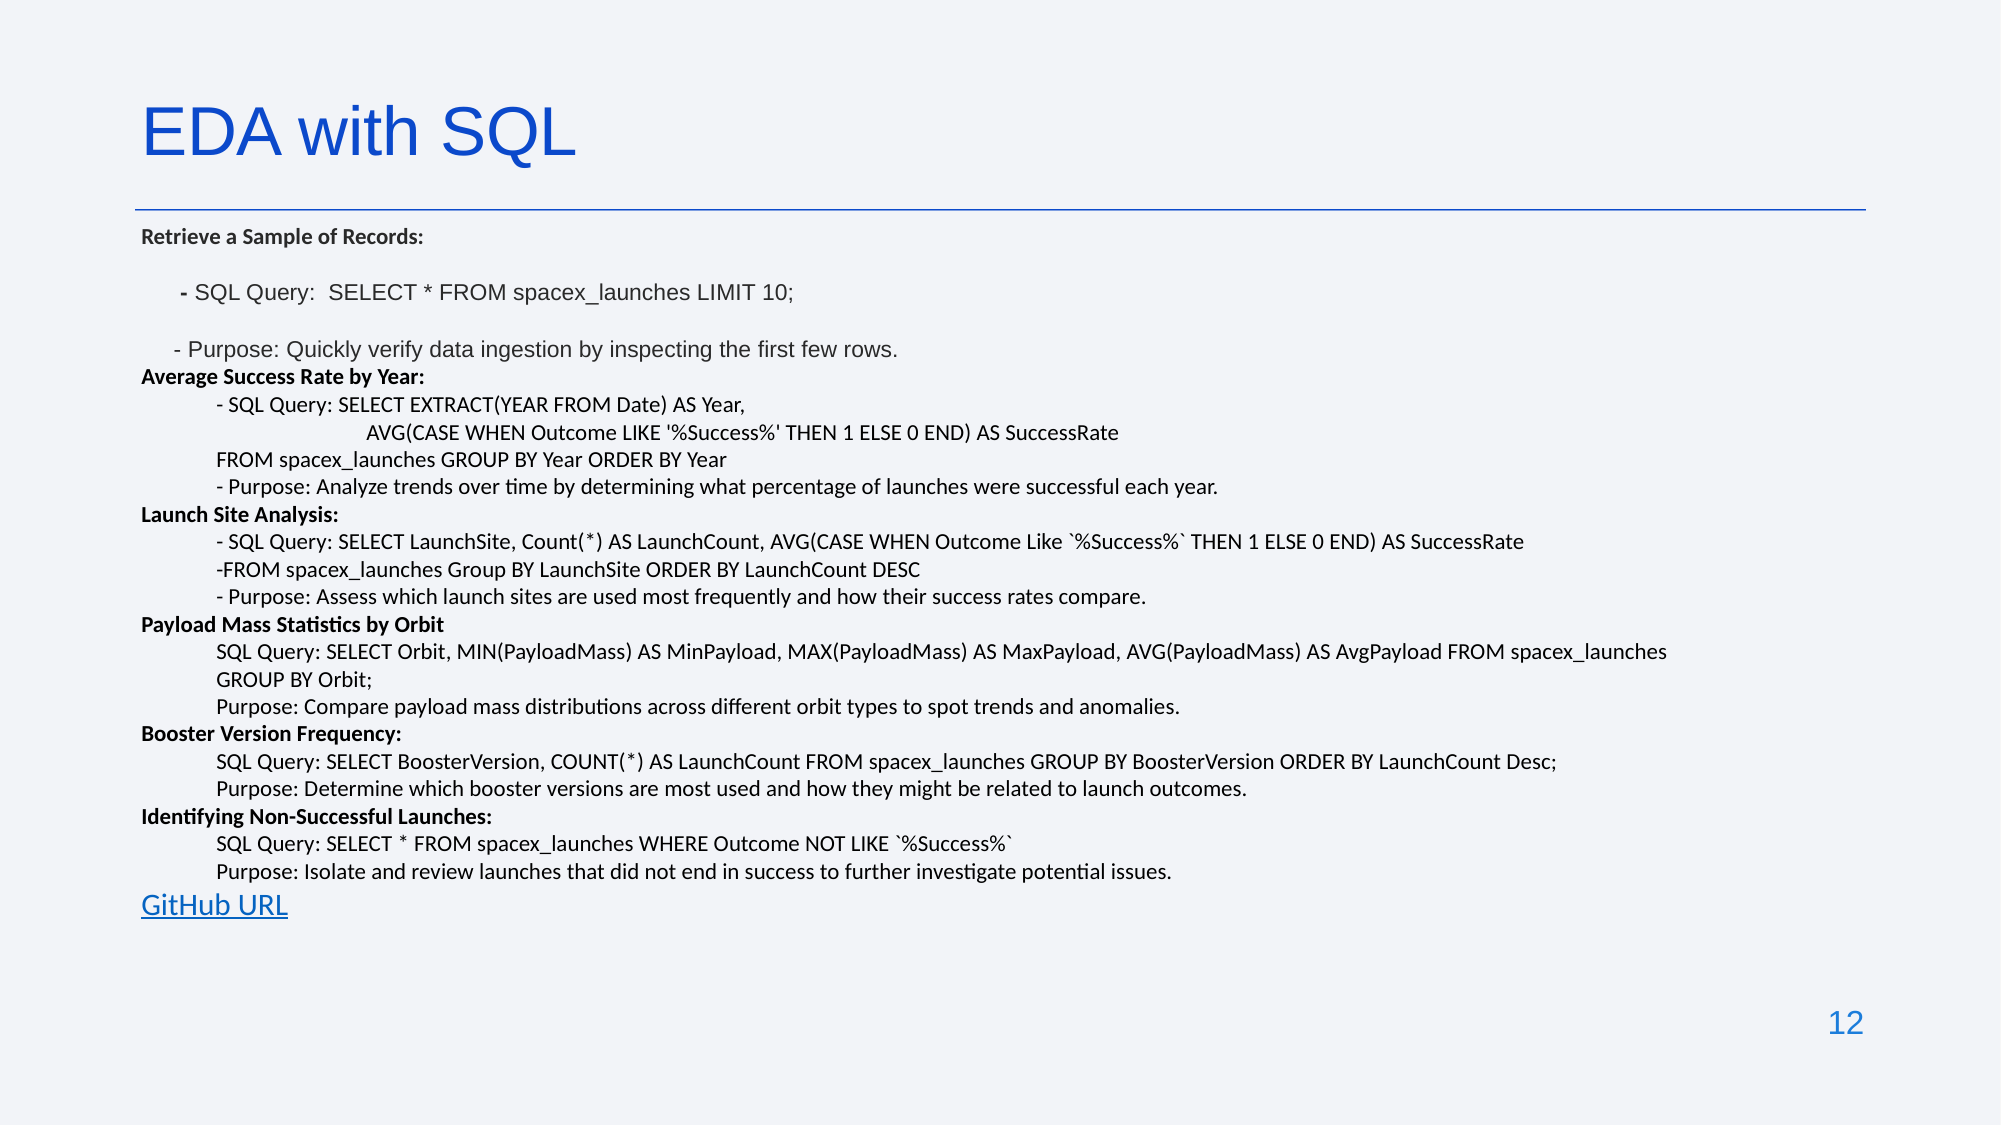

EDA with SQL
Retrieve a Sample of Records:
      - SQL Query:  SELECT * FROM spacex_launches LIMIT 10;
     - Purpose: Quickly verify data ingestion by inspecting the first few rows.
Average Success Rate by Year:
- SQL Query: SELECT EXTRACT(YEAR FROM Date) AS Year,
	AVG(CASE WHEN Outcome LIKE '%Success%' THEN 1 ELSE 0 END) AS SuccessRate
FROM spacex_launches GROUP BY Year ORDER BY Year
- Purpose: Analyze trends over time by determining what percentage of launches were successful each year.
Launch Site Analysis:
- SQL Query: SELECT LaunchSite, Count(*) AS LaunchCount, AVG(CASE WHEN Outcome Like `%Success%` THEN 1 ELSE 0 END) AS SuccessRate
-FROM spacex_launches Group BY LaunchSite ORDER BY LaunchCount DESC
- Purpose: Assess which launch sites are used most frequently and how their success rates compare.
Payload Mass Statistics by Orbit
SQL Query: SELECT Orbit, MIN(PayloadMass) AS MinPayload, MAX(PayloadMass) AS MaxPayload, AVG(PayloadMass) AS AvgPayload FROM spacex_launches GROUP BY Orbit;
Purpose: Compare payload mass distributions across different orbit types to spot trends and anomalies.
Booster Version Frequency:
SQL Query: SELECT BoosterVersion, COUNT(*) AS LaunchCount FROM spacex_launches GROUP BY BoosterVersion ORDER BY LaunchCount Desc;
Purpose: Determine which booster versions are most used and how they might be related to launch outcomes.
Identifying Non-Successful Launches:
SQL Query: SELECT * FROM spacex_launches WHERE Outcome NOT LIKE `%Success%`
Purpose: Isolate and review launches that did not end in success to further investigate potential issues.
GitHub URL

12